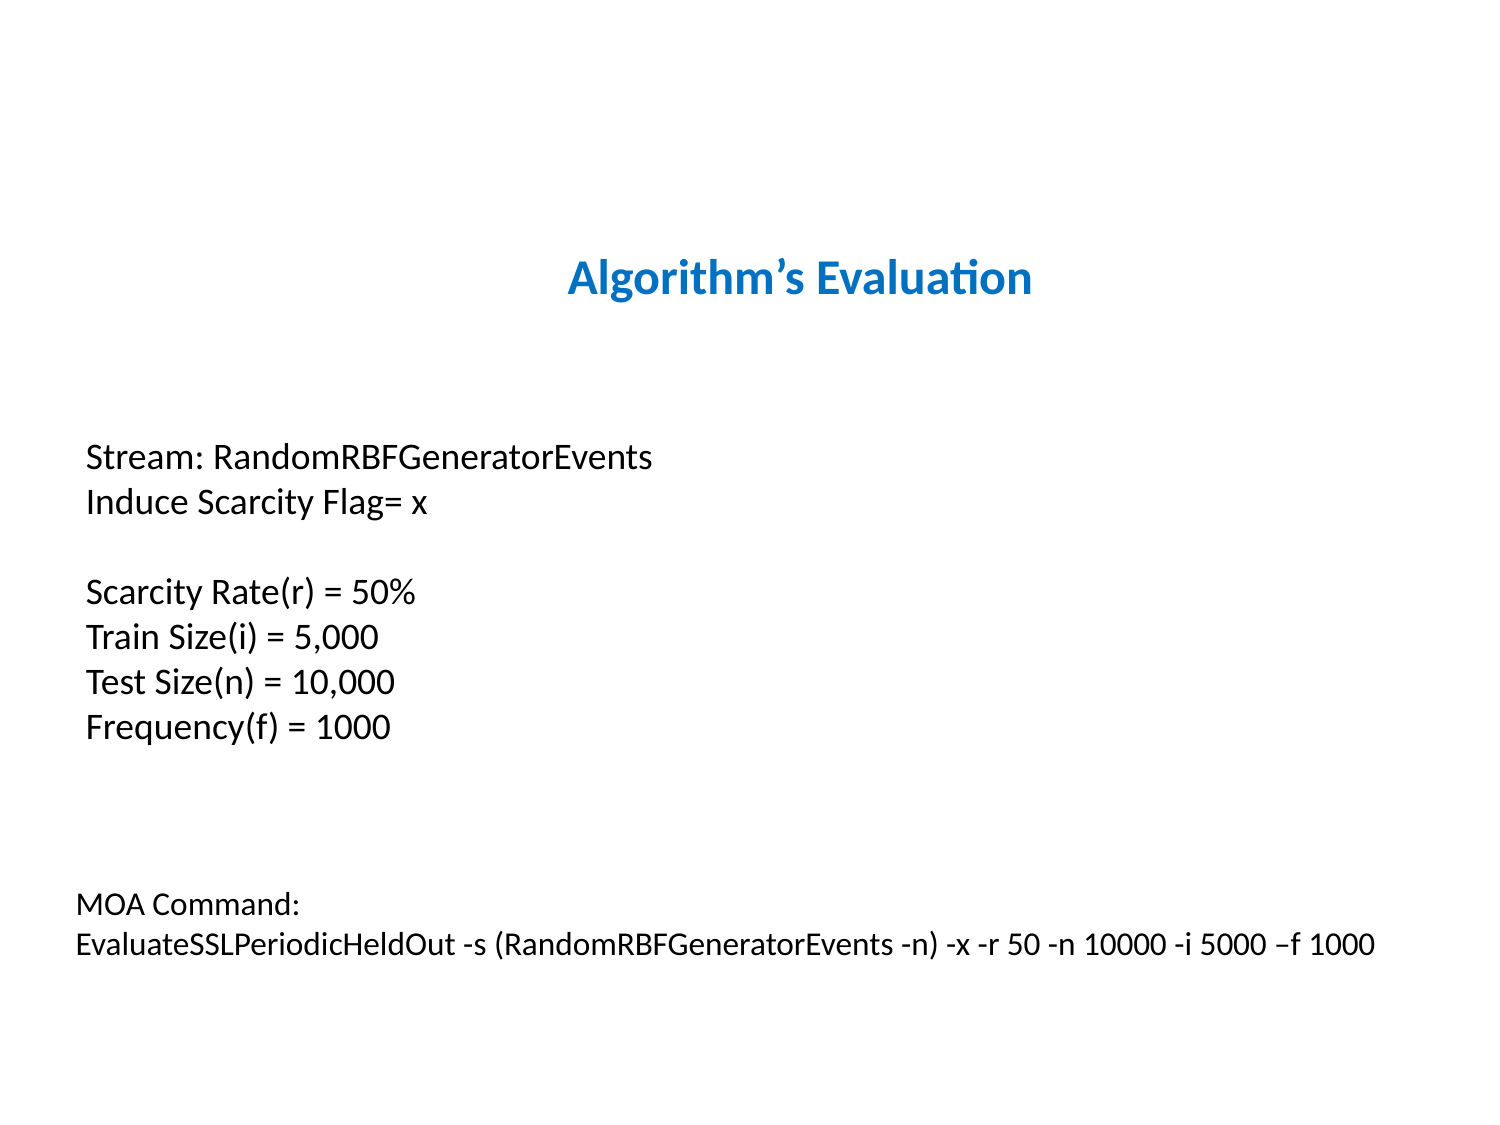

Algorithm’s Evaluation
Stream: RandomRBFGeneratorEvents
Induce Scarcity Flag= x

Scarcity Rate(r) = 50%
Train Size(i) = 5,000
Test Size(n) = 10,000
Frequency(f) = 1000
MOA Command:
EvaluateSSLPeriodicHeldOut -s (RandomRBFGeneratorEvents -n) -x -r 50 -n 10000 -i 5000 –f 1000